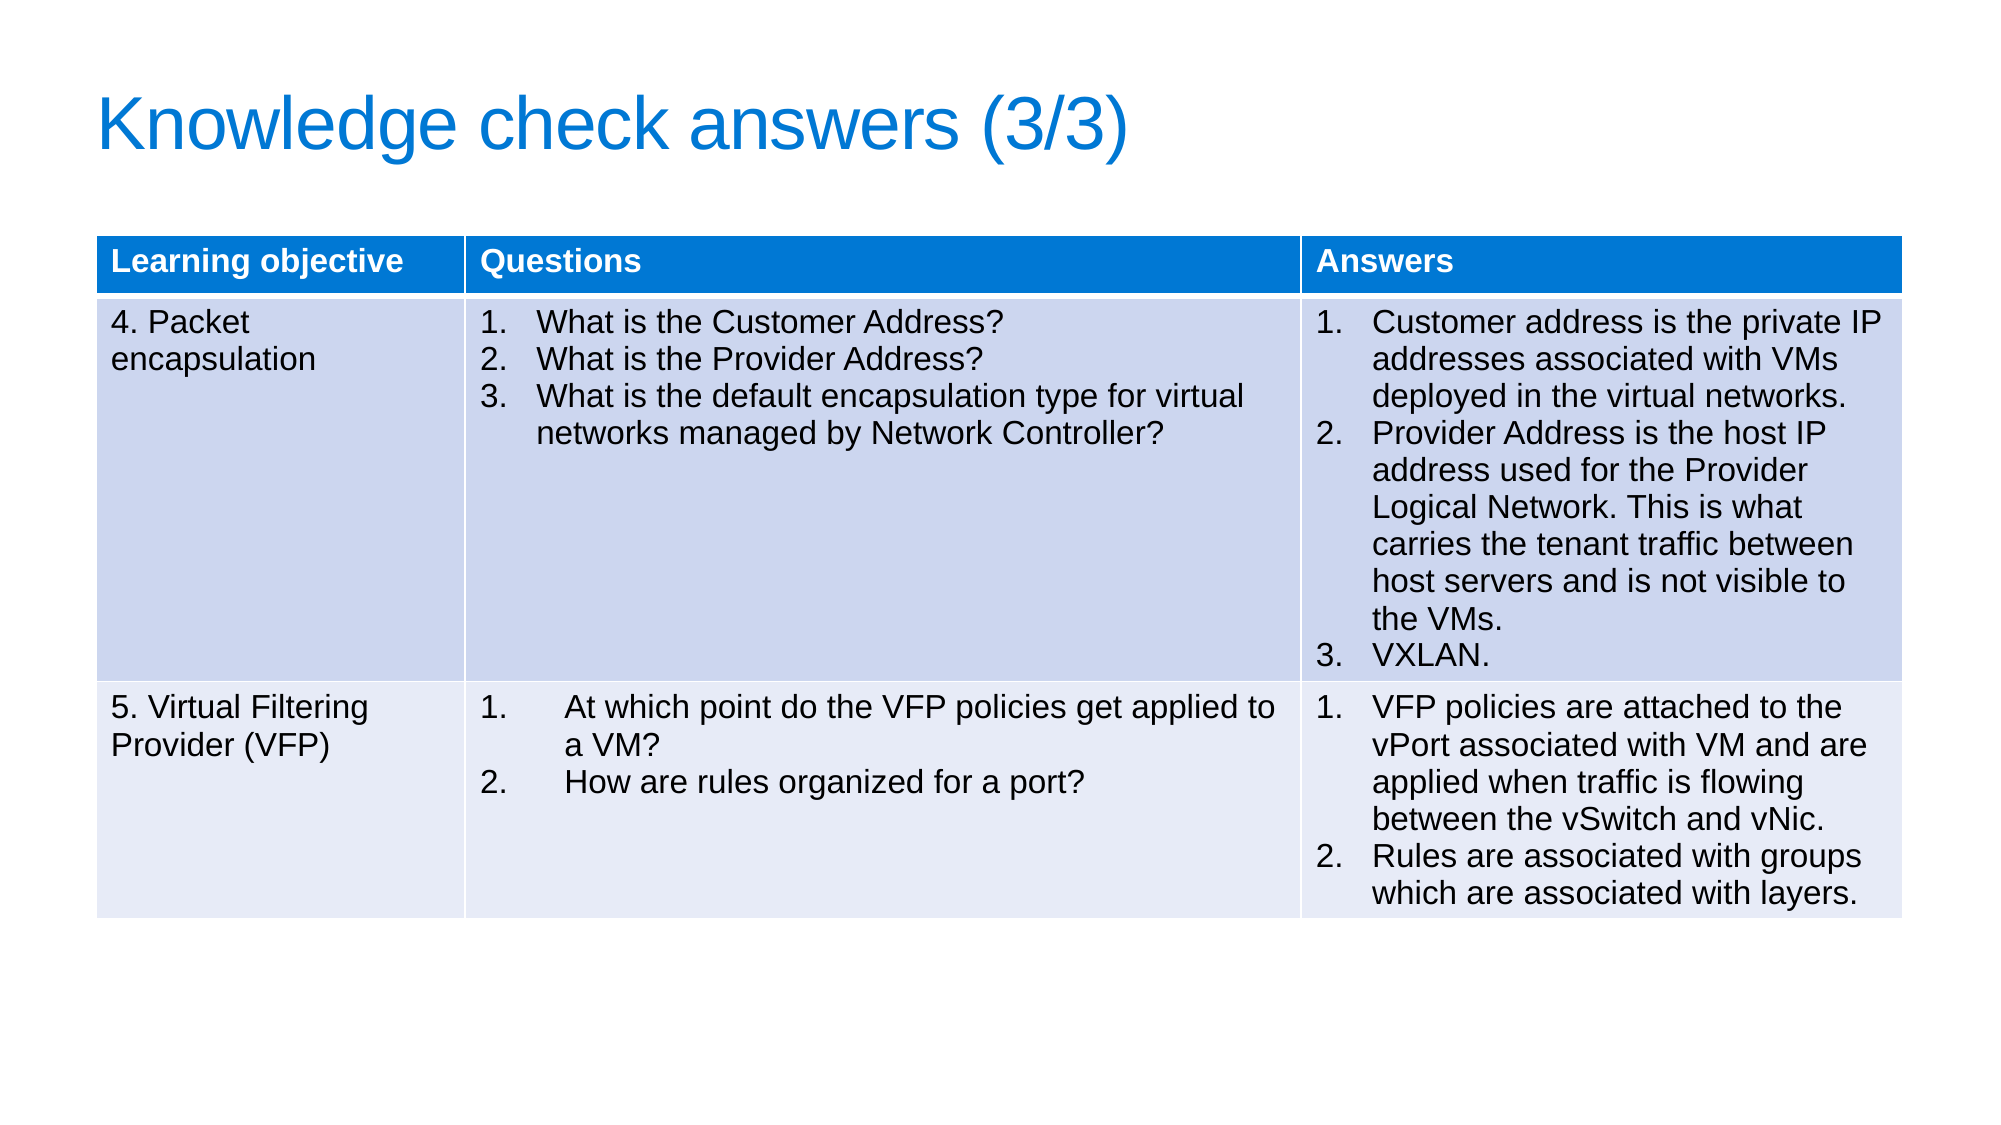

# Knowledge check answers (3/3)
| Learning objective | Questions | Answers |
| --- | --- | --- |
| 4. Packet encapsulation | What is the Customer Address? ​ What is the Provider Address? ​ What is the default encapsulation type for virtual networks managed by Network Controller? | Customer address is the private IP addresses associated with VMs deployed in the virtual networks.​ Provider Address is the host IP address used for the Provider Logical Network. This is what carries the tenant traffic between host servers and is not visible to the VMs.​ VXLAN​. |
| 5. Virtual Filtering Provider (VFP)​ | At which point do the VFP policies get applied to a VM? ​ How are rules organized for a port? ​ | VFP policies are attached to the vPort associated with VM and are applied when traffic is flowing between the vSwitch and vNic.​ Rules are associated with groups which are associated with layers.​ |